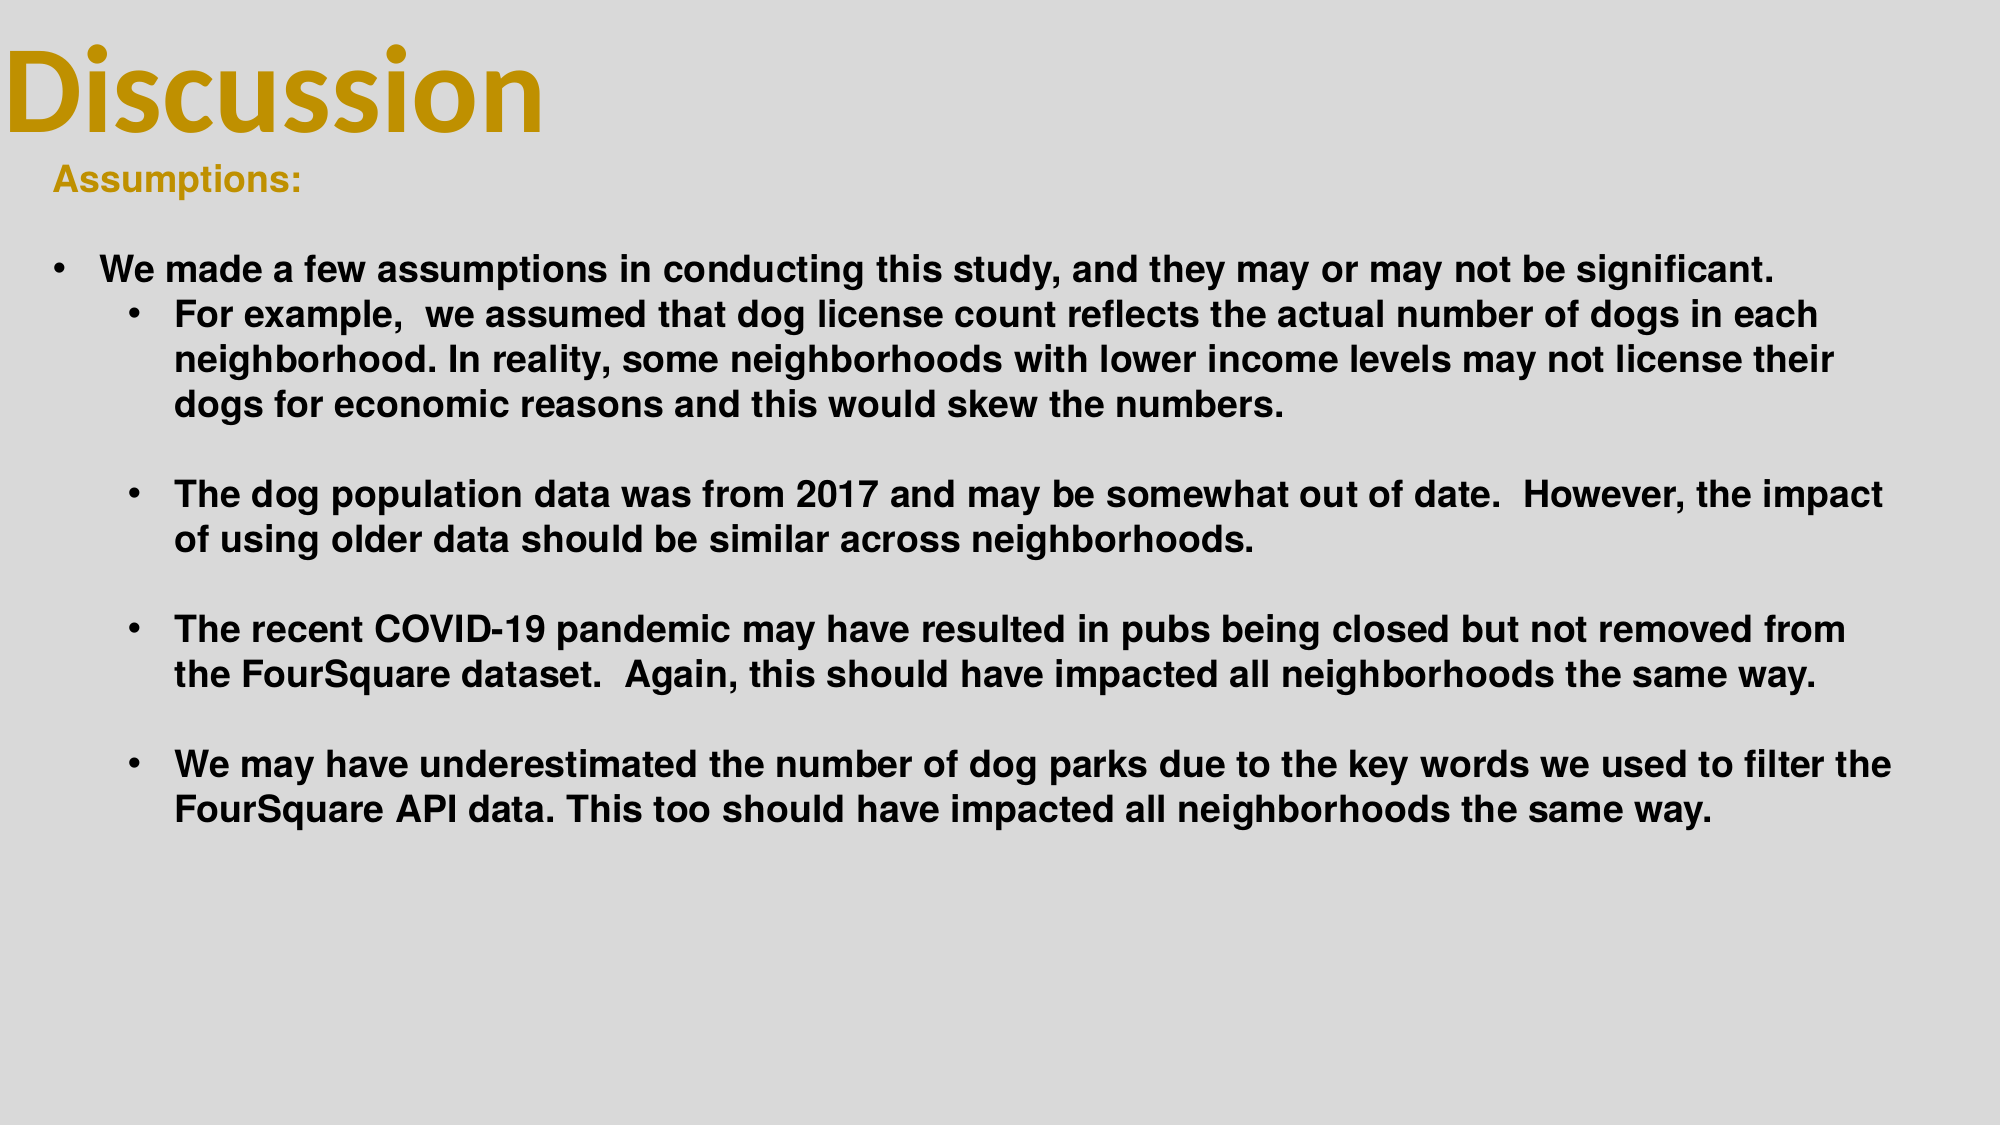

Discussion
Assumptions:

We made a few assumptions in conducting this study, and they may or may not be significant.
For example,  we assumed that dog license count reflects the actual number of dogs in each neighborhood. In reality, some neighborhoods with lower income levels may not license their dogs for economic reasons and this would skew the numbers.

The dog population data was from 2017 and may be somewhat out of date.  However, the impact of using older data should be similar across neighborhoods.

The recent COVID-19 pandemic may have resulted in pubs being closed but not removed from the FourSquare dataset.  Again, this should have impacted all neighborhoods the same way.

We may have underestimated the number of dog parks due to the key words we used to filter the FourSquare API data. This too should have impacted all neighborhoods the same way.